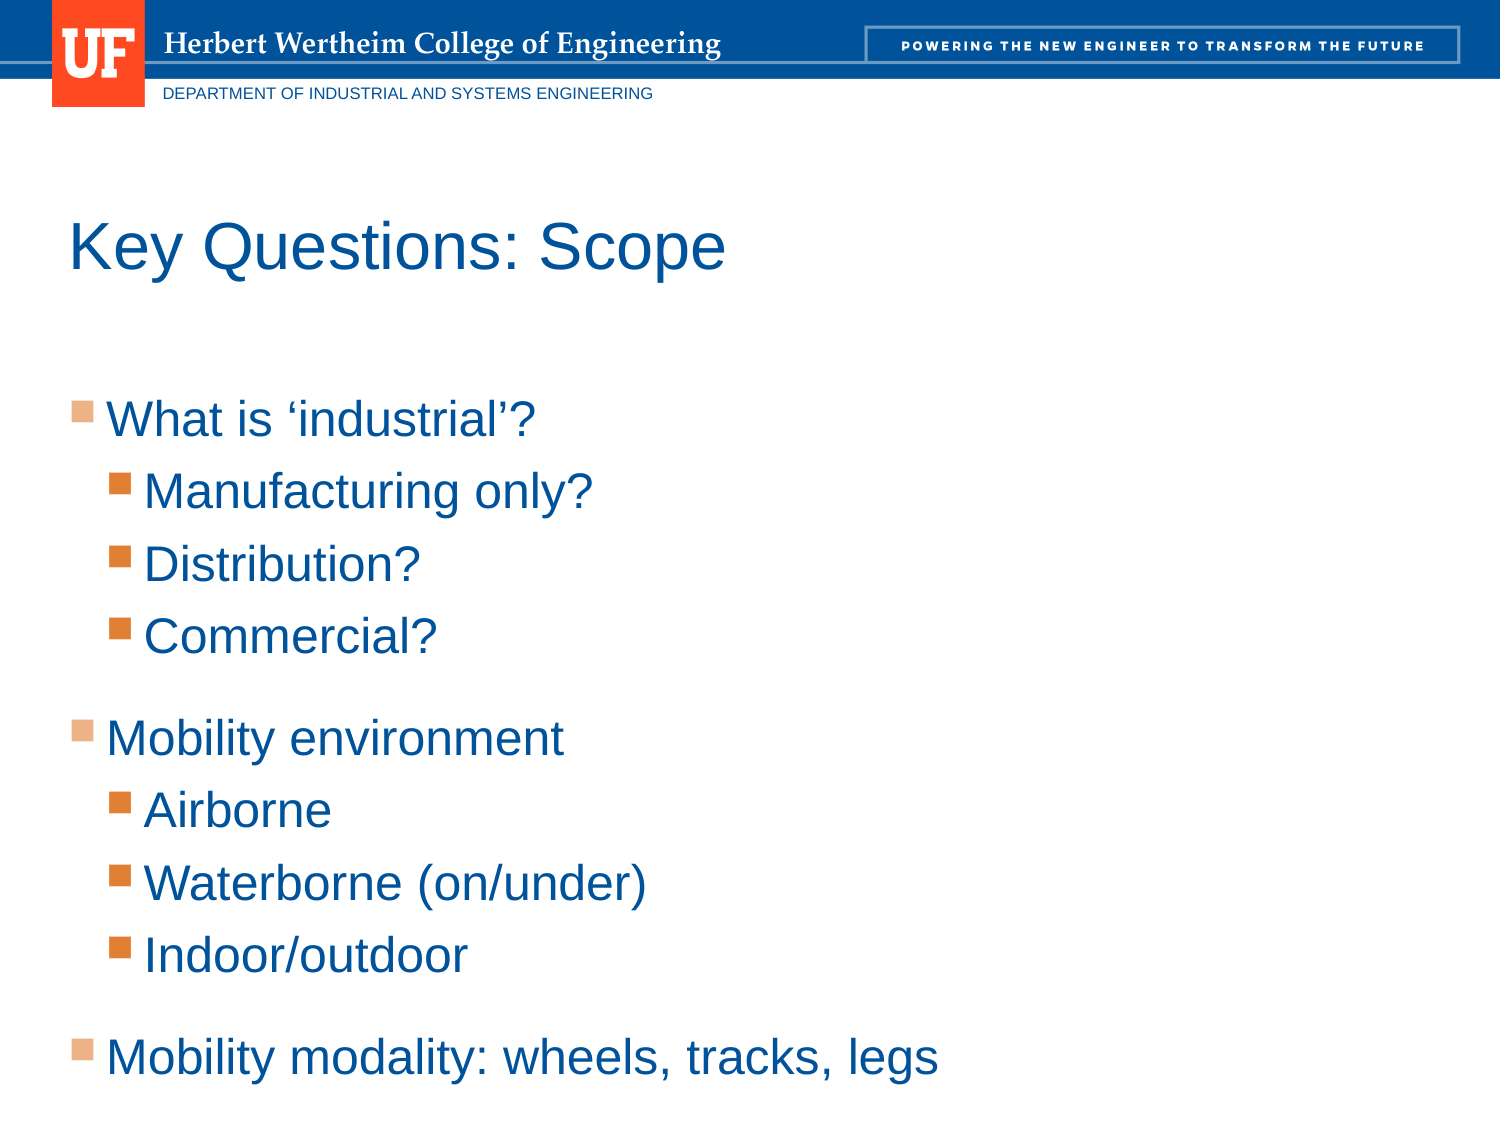

# Key Questions: Scope
What is ‘industrial’?
Manufacturing only?
Distribution?
Commercial?
Mobility environment
Airborne
Waterborne (on/under)
Indoor/outdoor
Mobility modality: wheels, tracks, legs